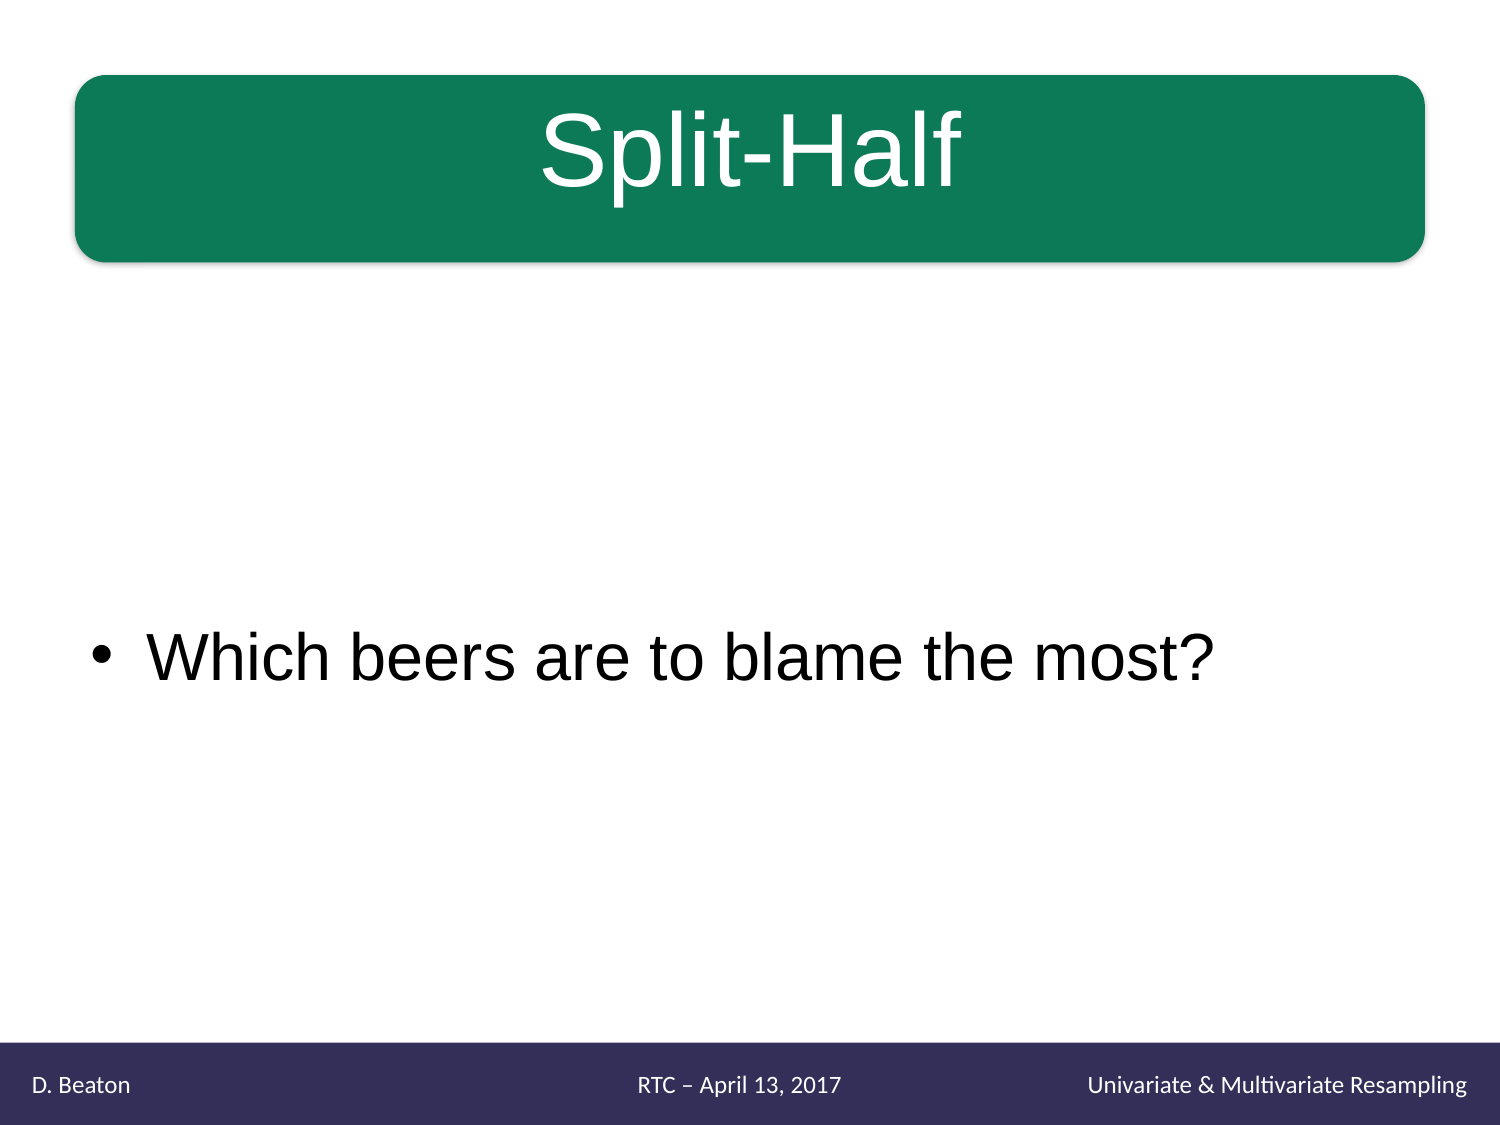

# Split-Half
Which beers are to blame the most?